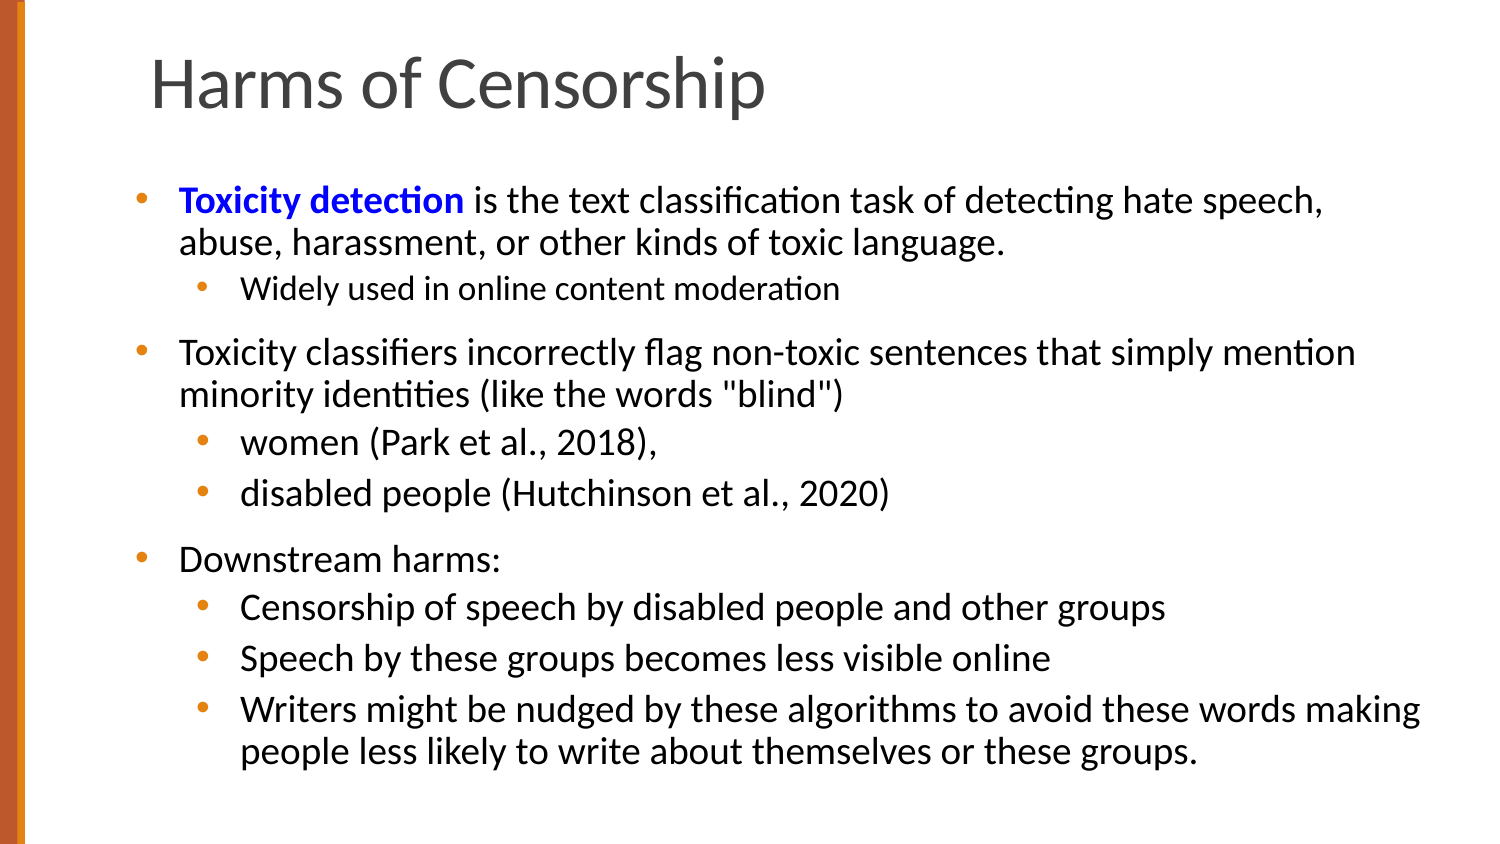

# Harms of Censorship
Toxicity detection is the text classification task of detecting hate speech, abuse, harassment, or other kinds of toxic language.
Widely used in online content moderation
Toxicity classifiers incorrectly flag non-toxic sentences that simply mention minority identities (like the words "blind")
women (Park et al., 2018),
disabled people (Hutchinson et al., 2020)
Downstream harms:
Censorship of speech by disabled people and other groups
Speech by these groups becomes less visible online
Writers might be nudged by these algorithms to avoid these words making people less likely to write about themselves or these groups.